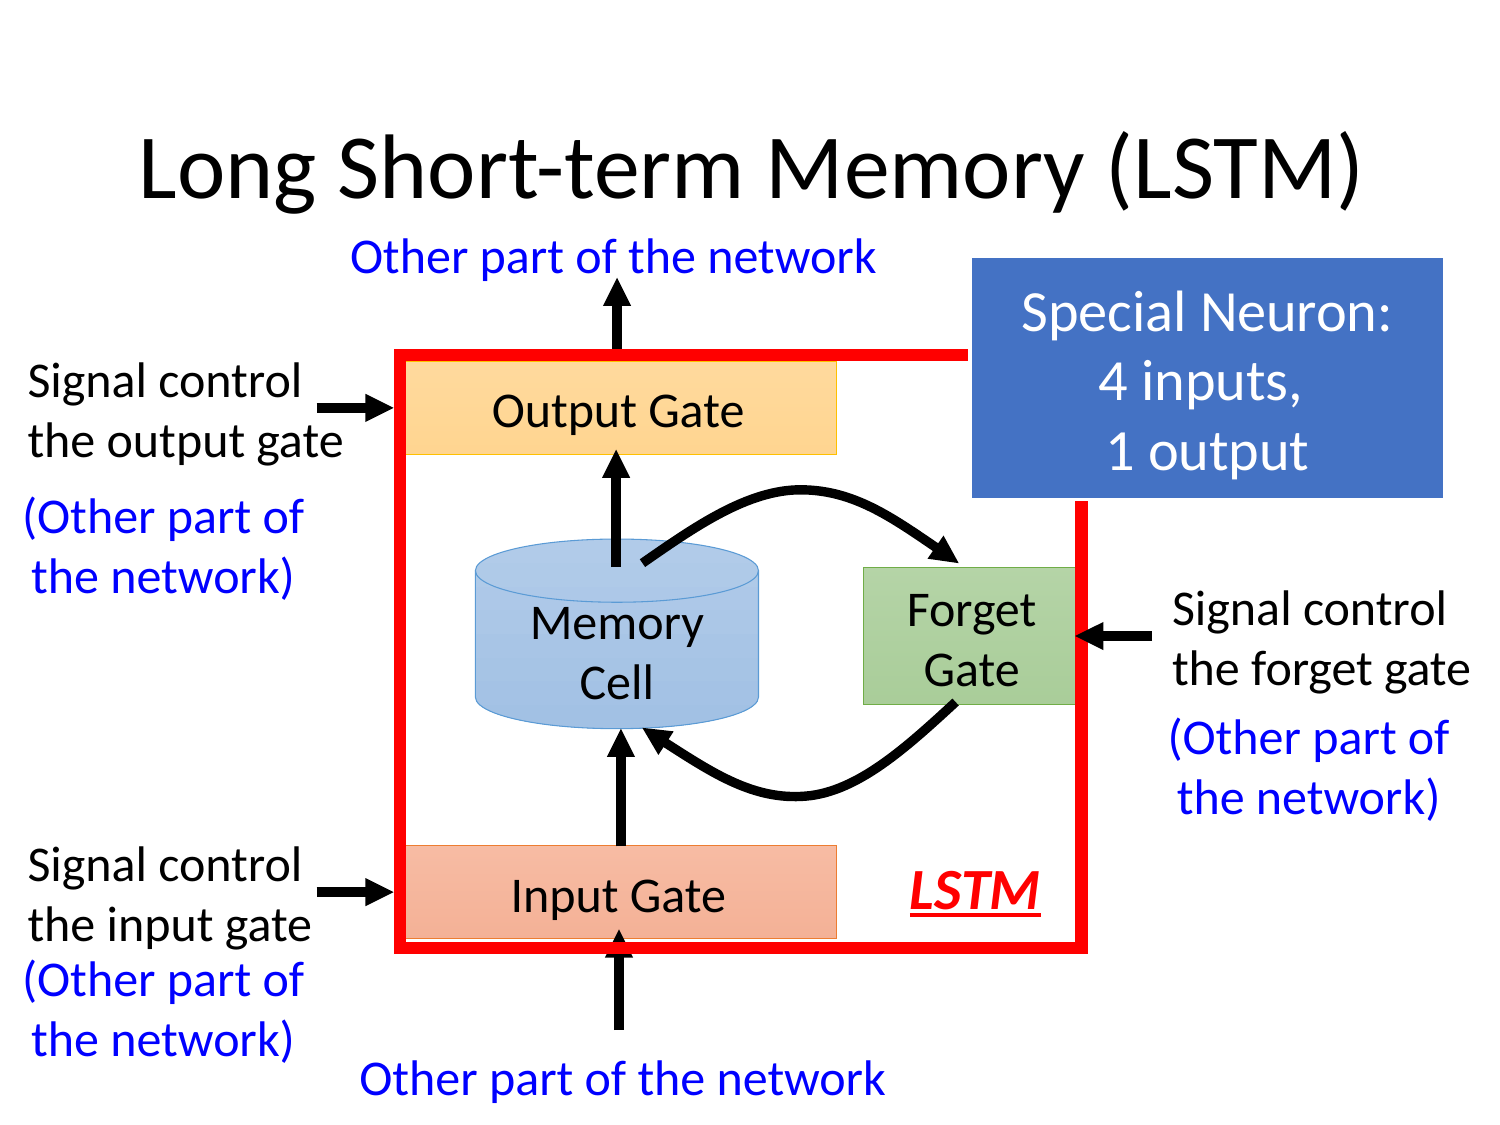

# Long Short-term Memory (LSTM)
Other part of the network
Special Neuron:
4 inputs,
1 output
Signal control the output gate

Output Gate
(Other part of the network)

Memory
Cell
Forget Gate
Signal control the forget gate
(Other part of the network)

Signal control the input gate
LSTM
Input Gate
(Other part of the network)
Other part of the network